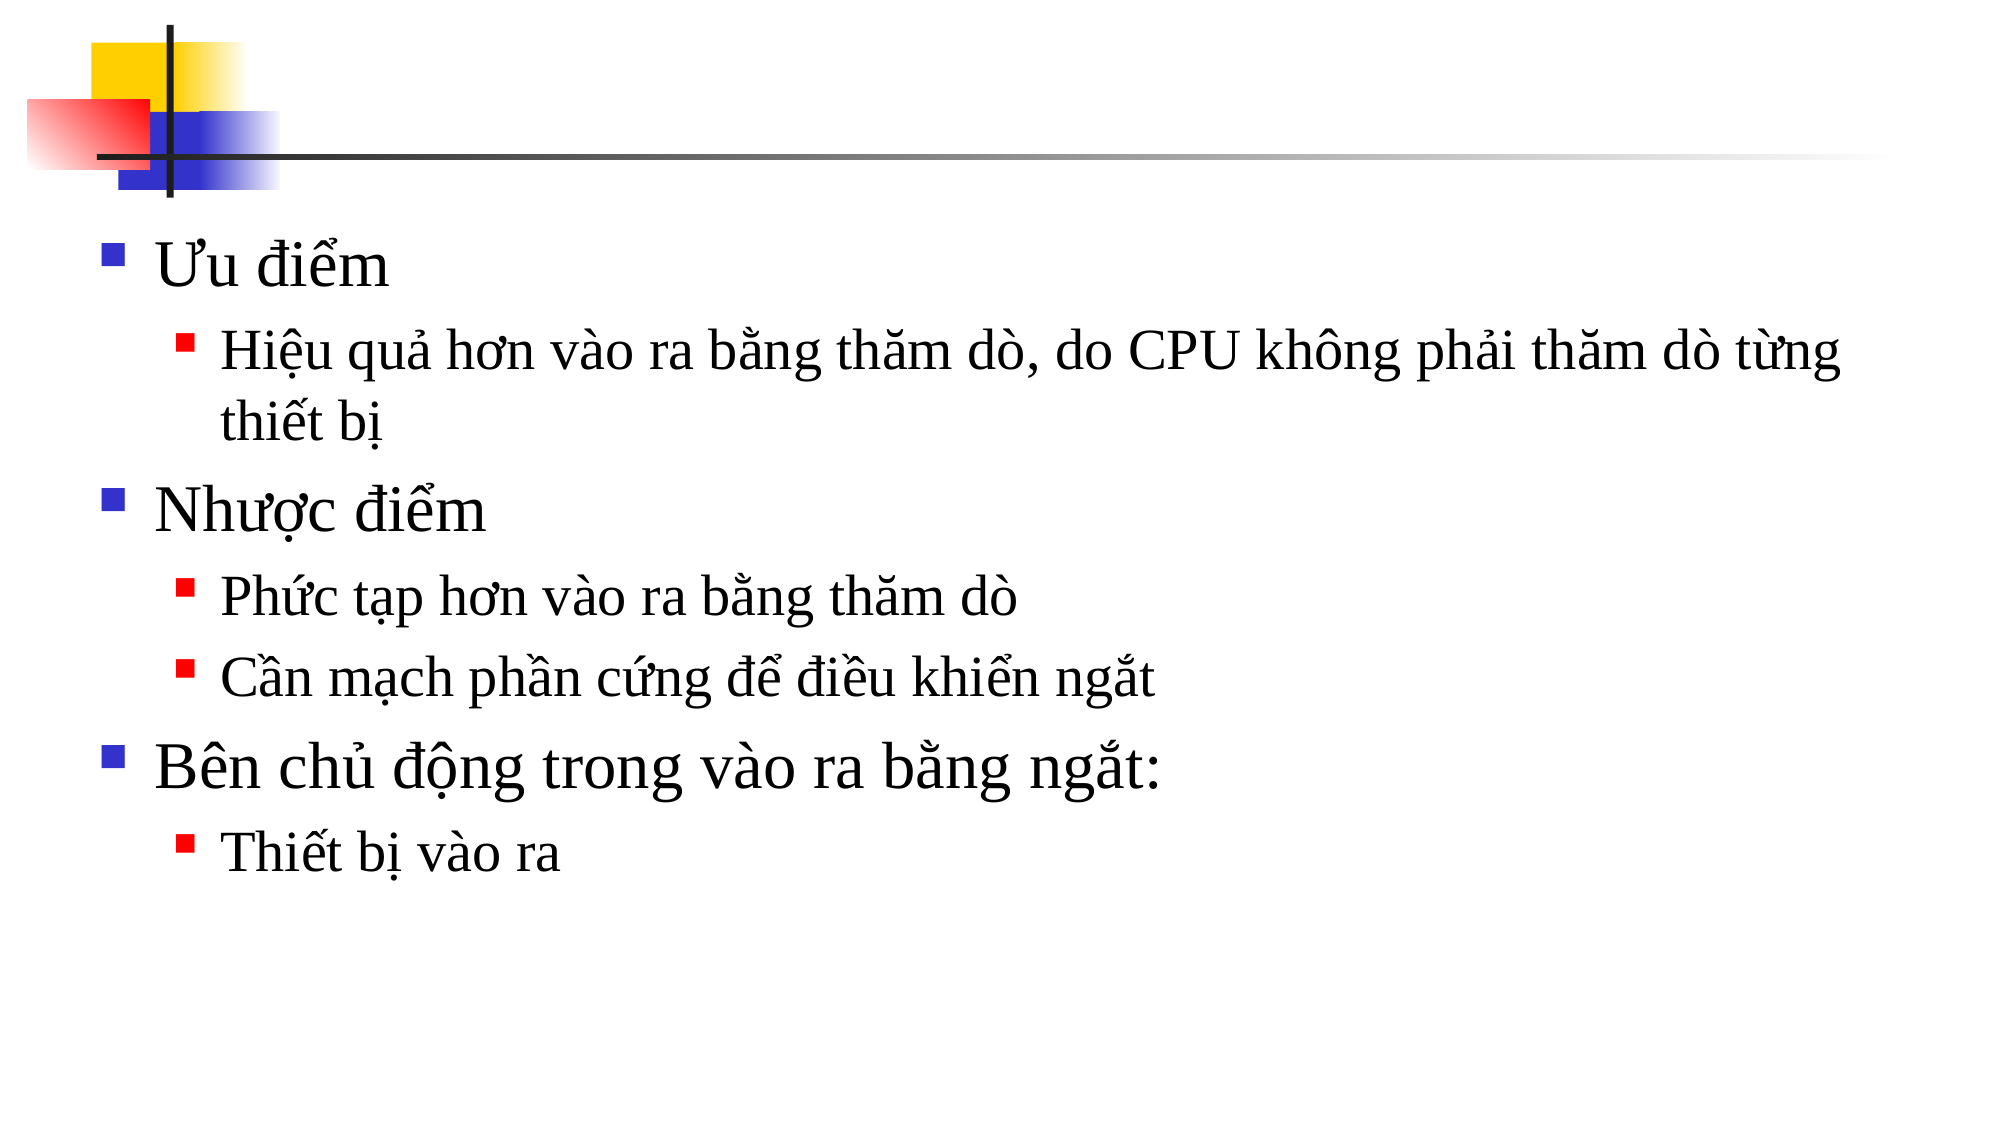

#
Ưu điểm
Hiệu quả hơn vào ra bằng thăm dò, do CPU không phải thăm dò từng thiết bị
Nhược điểm
Phức tạp hơn vào ra bằng thăm dò
Cần mạch phần cứng để điều khiển ngắt
Bên chủ động trong vào ra bằng ngắt:
Thiết bị vào ra